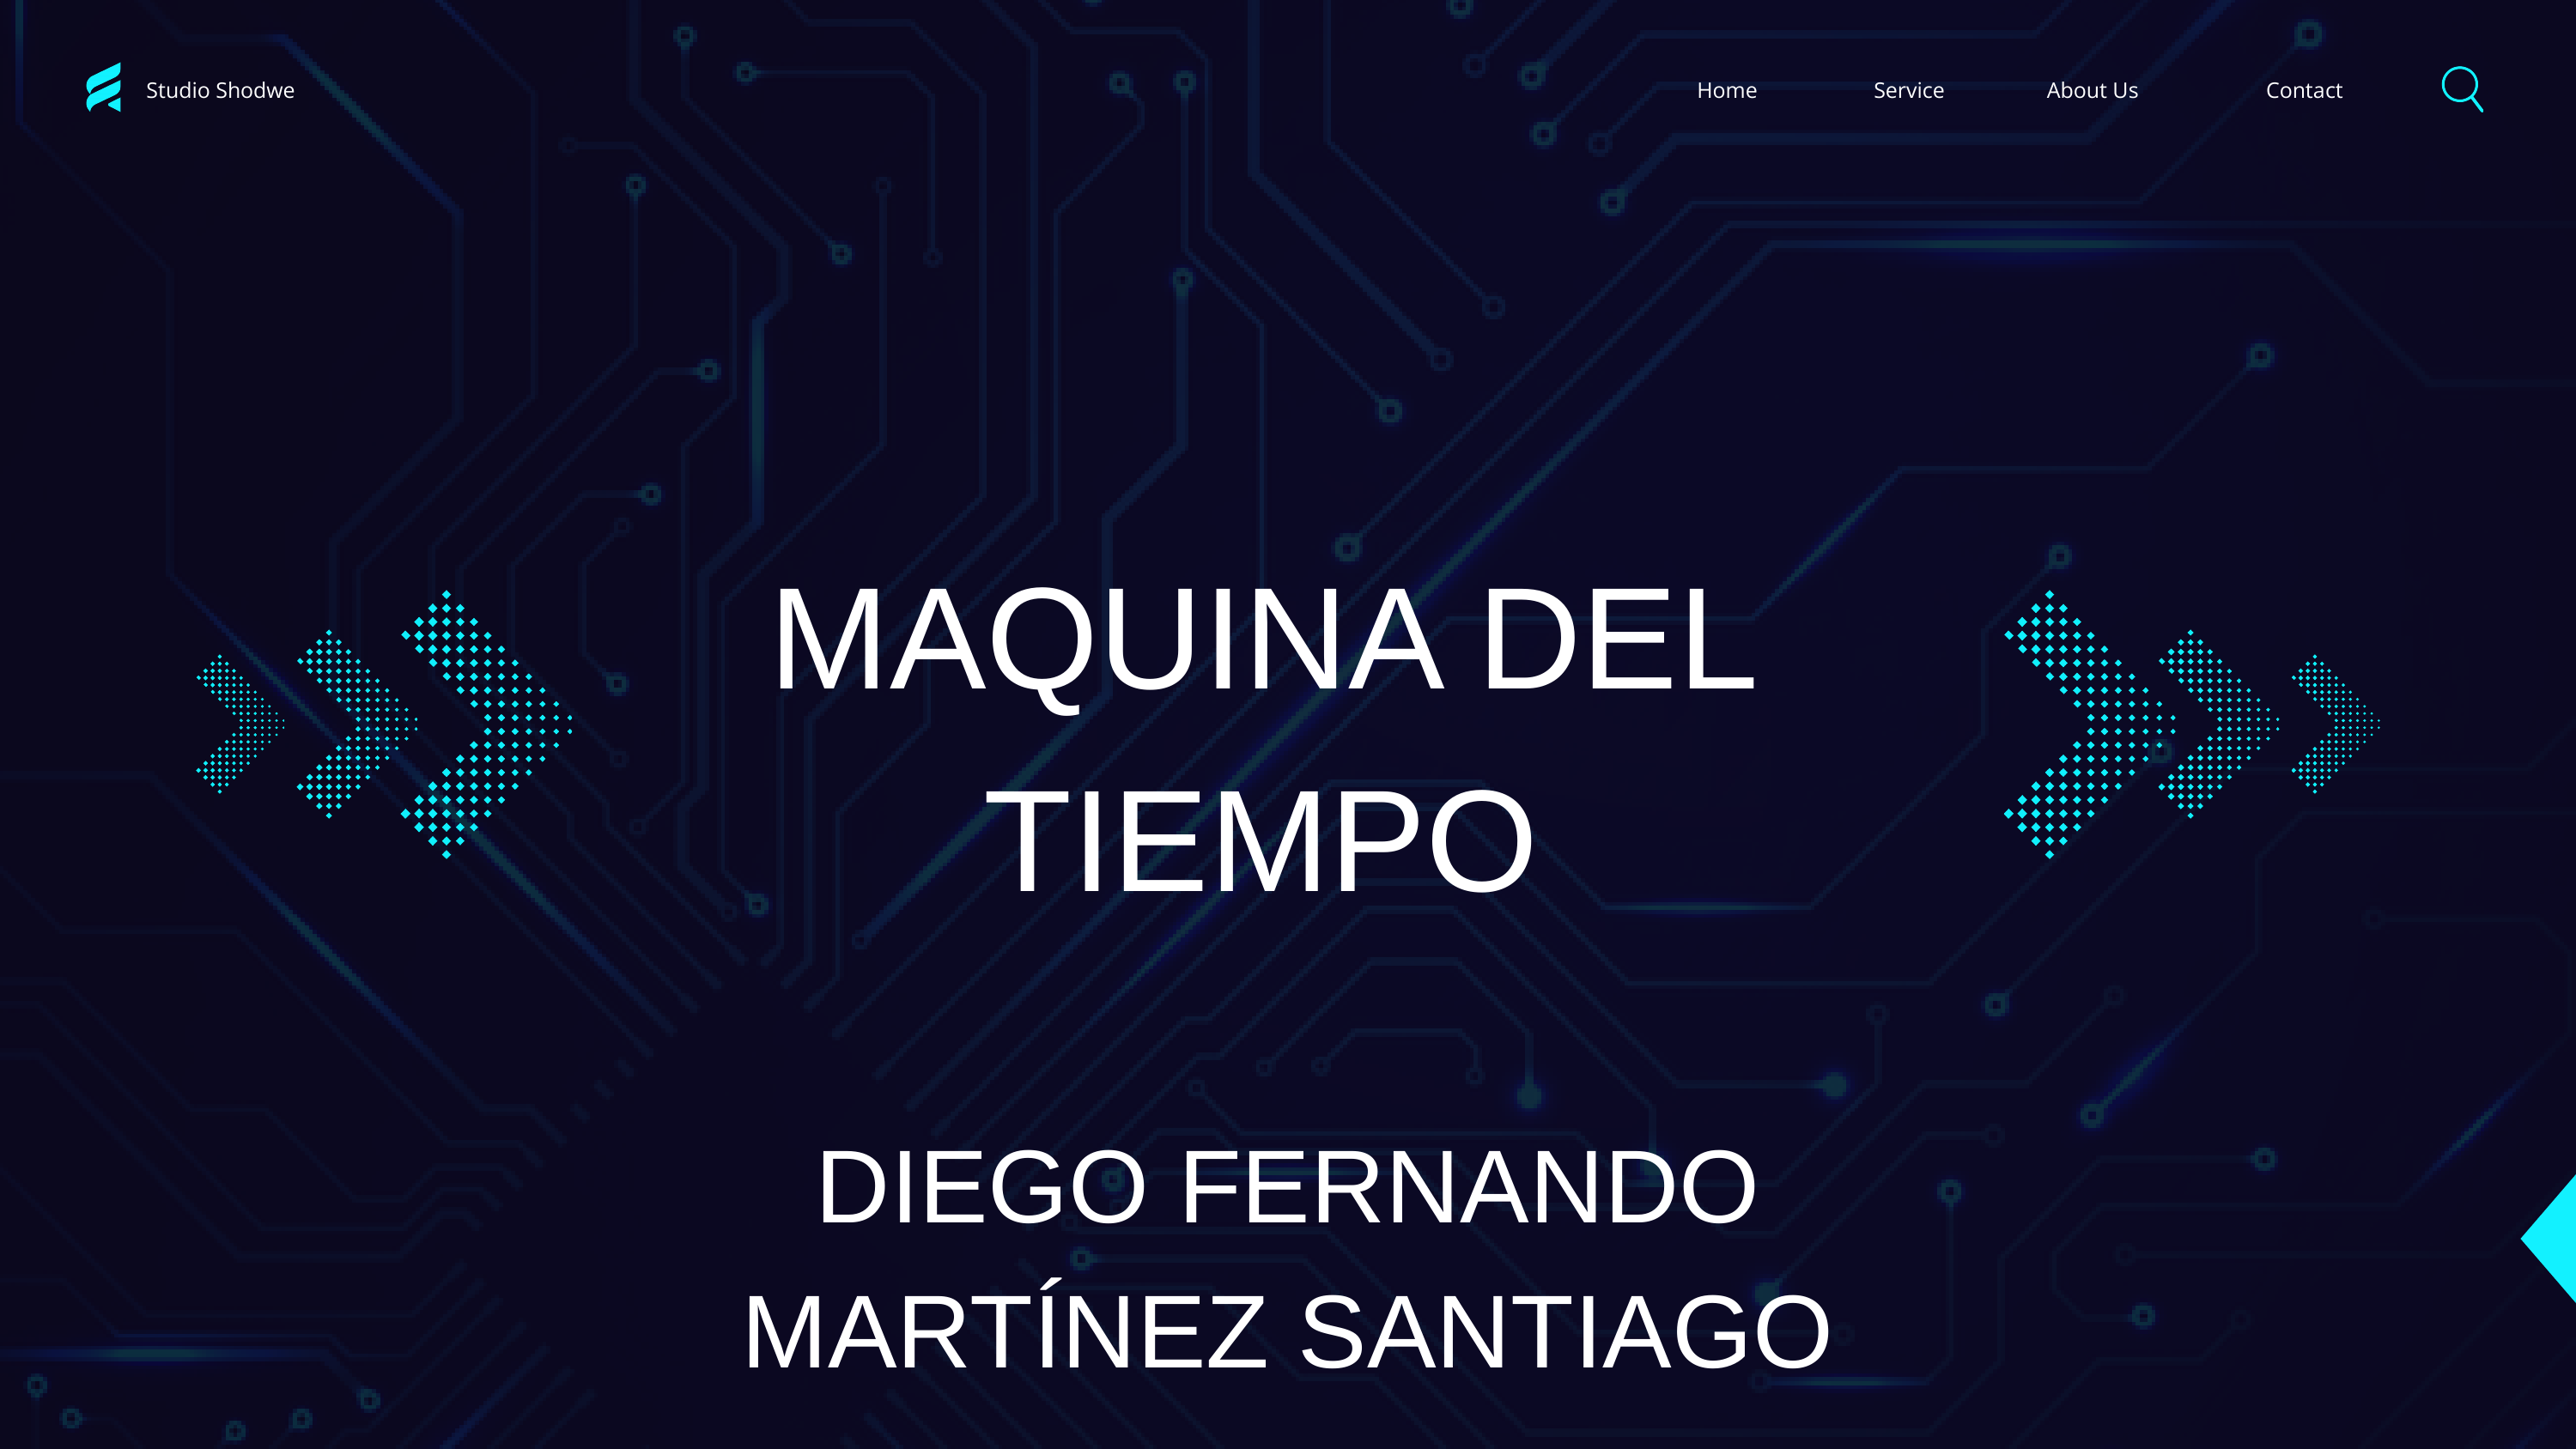

Studio Shodwe
Home
Service
About Us
Contact
MAQUINA DEL TIEMPO

DIEGO FERNANDO MARTÍNEZ SANTIAGO